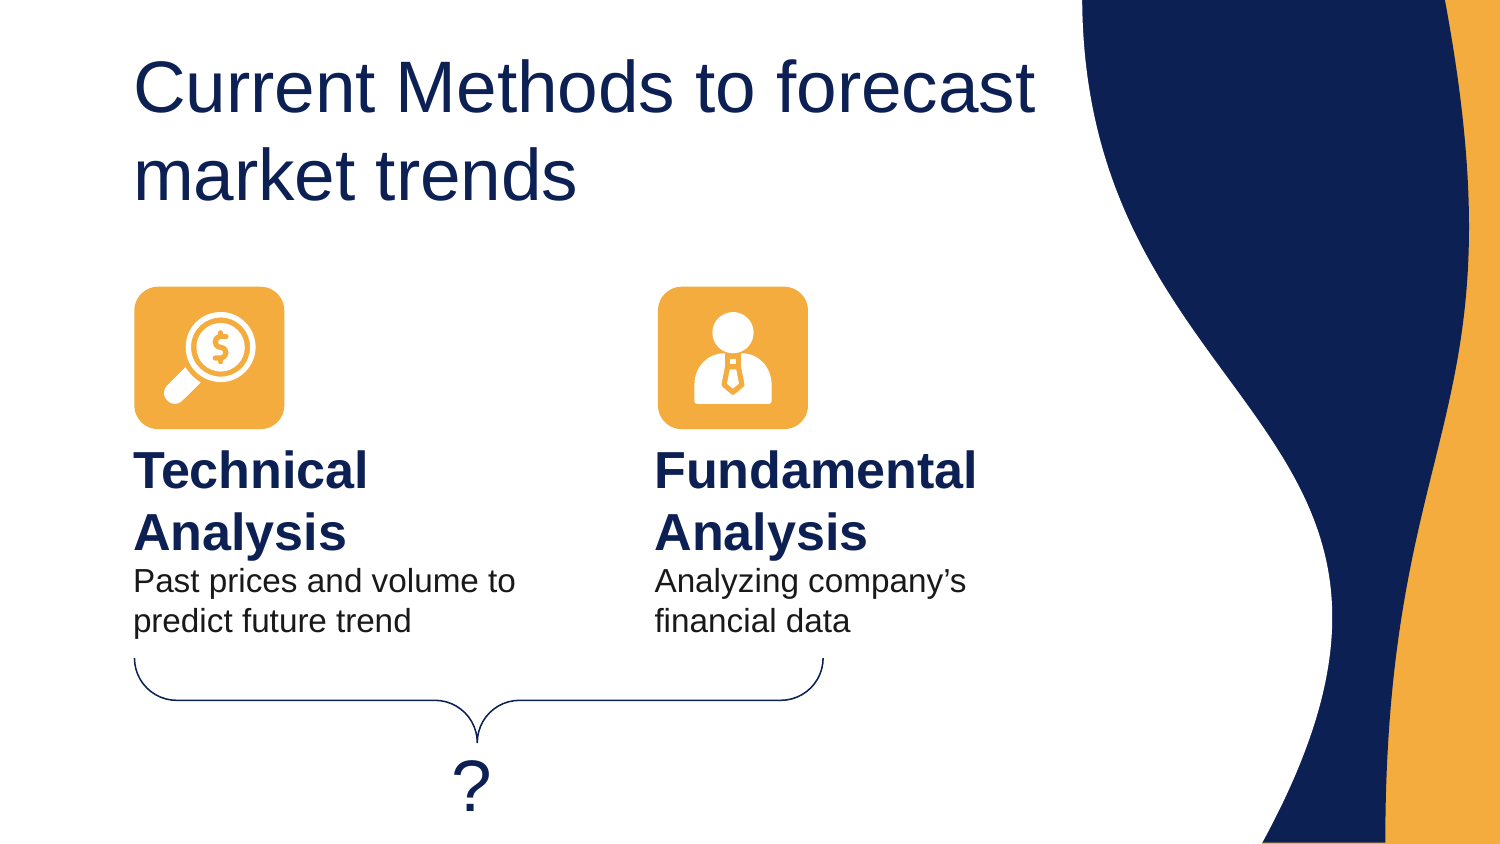

# Current Methods to forecast market trends

Technical Analysis
Fundamental Analysis
Past prices and volume to predict future trend
Analyzing company’s financial data
?